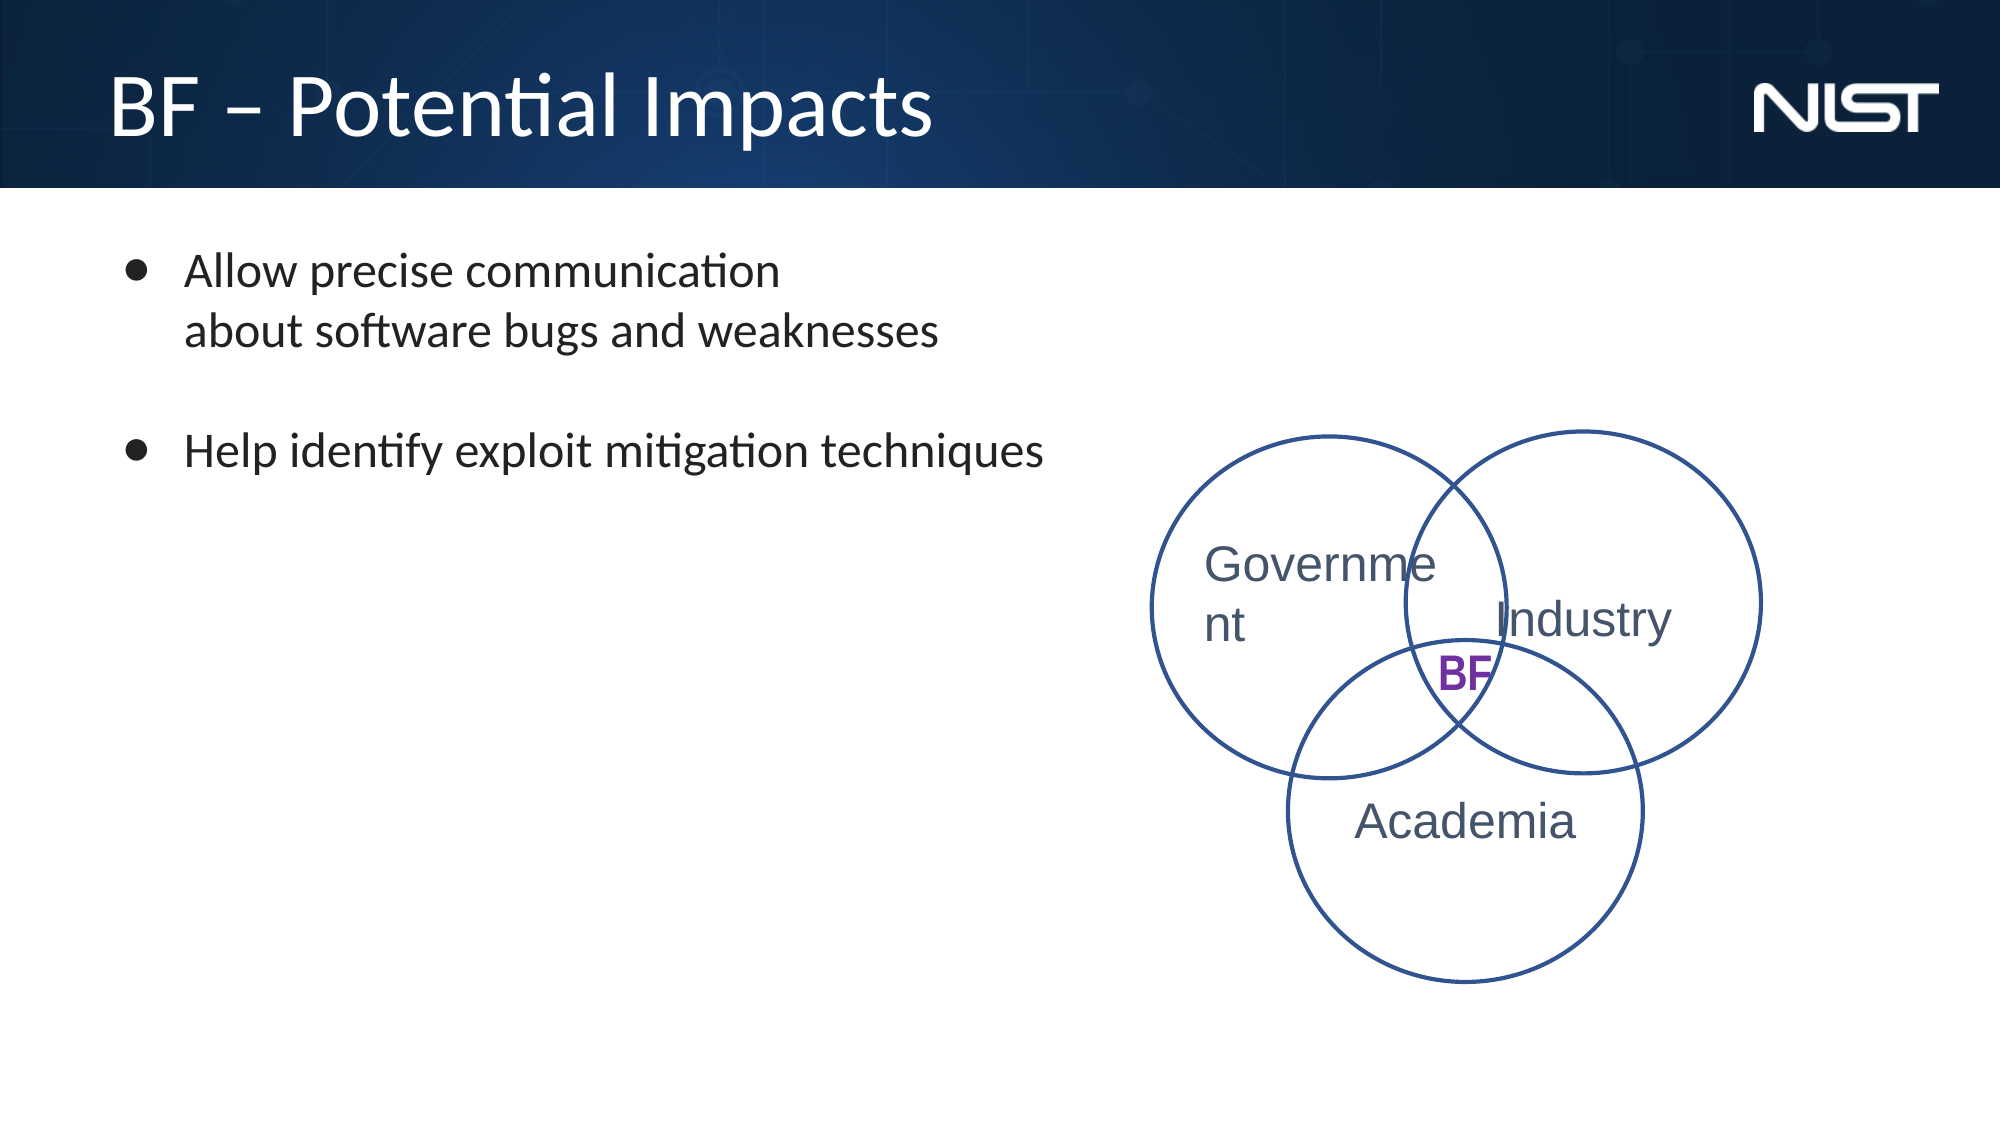

# BF – Potential Impacts
Allow precise communication
about software bugs and weaknesses
Help identify exploit mitigation techniques
      Industry
Government
BF

Academia